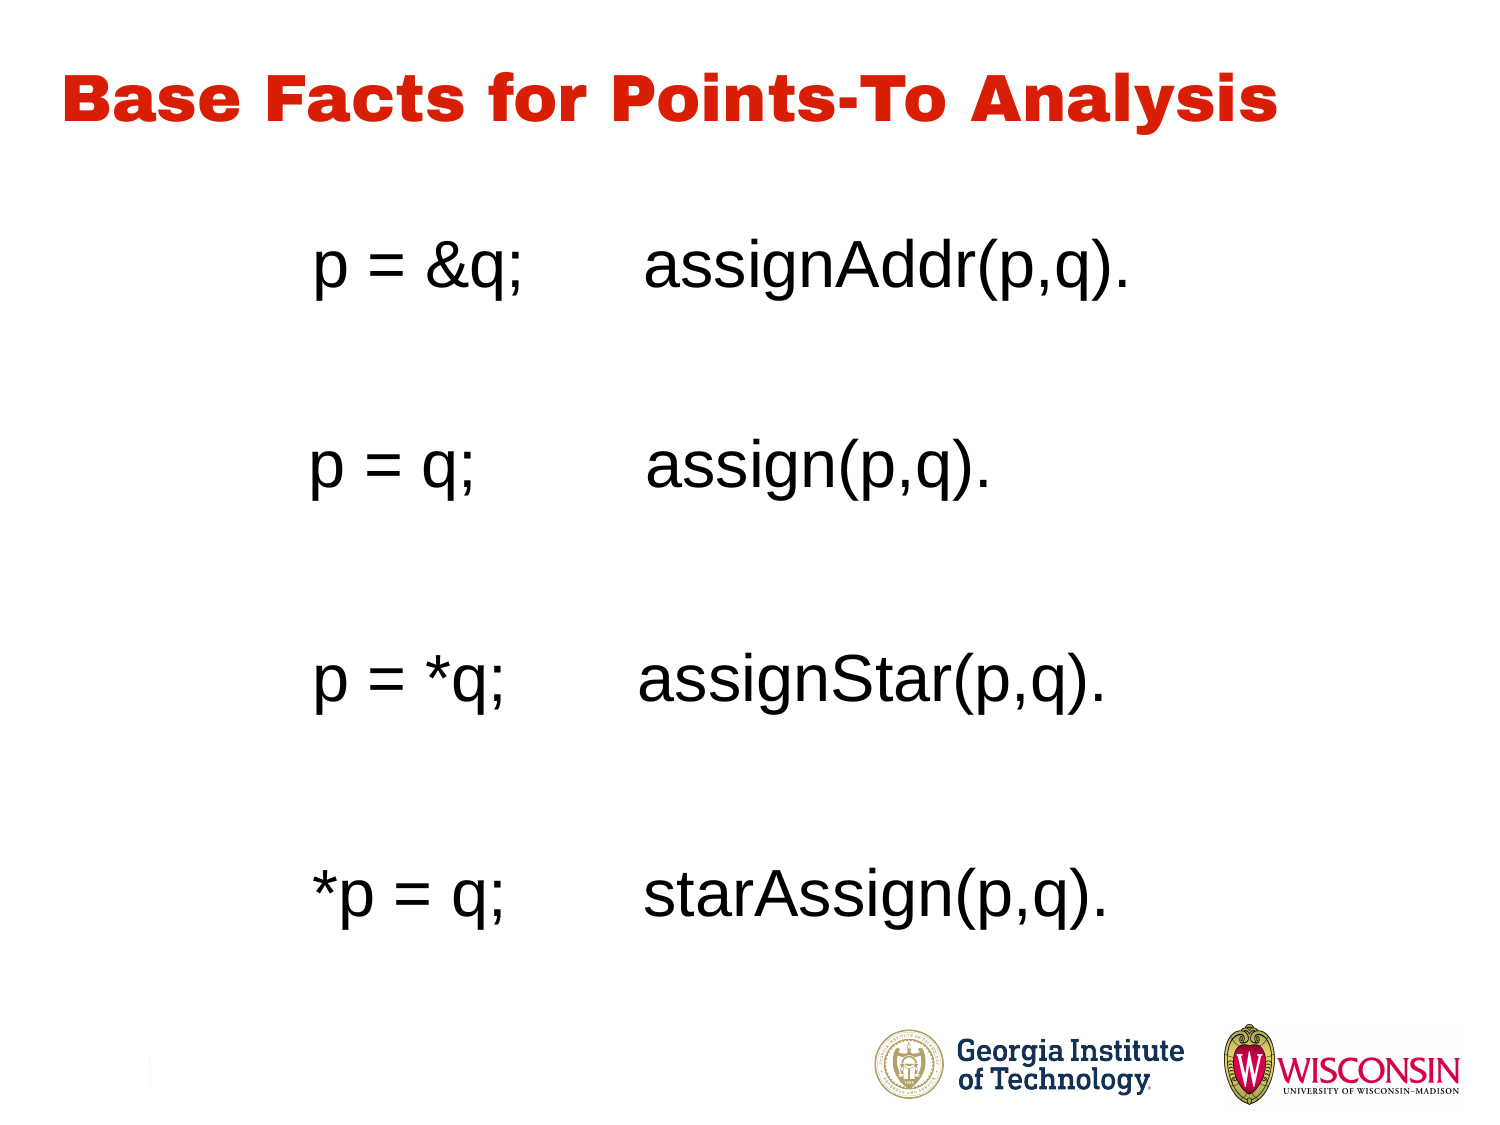

# Base Facts for Points-To Analysis
p = &q;
assignAddr(p,q).
p = q;
assign(p,q).
p = *q;
assignStar(p,q).
*p = q;
starAssign(p,q).